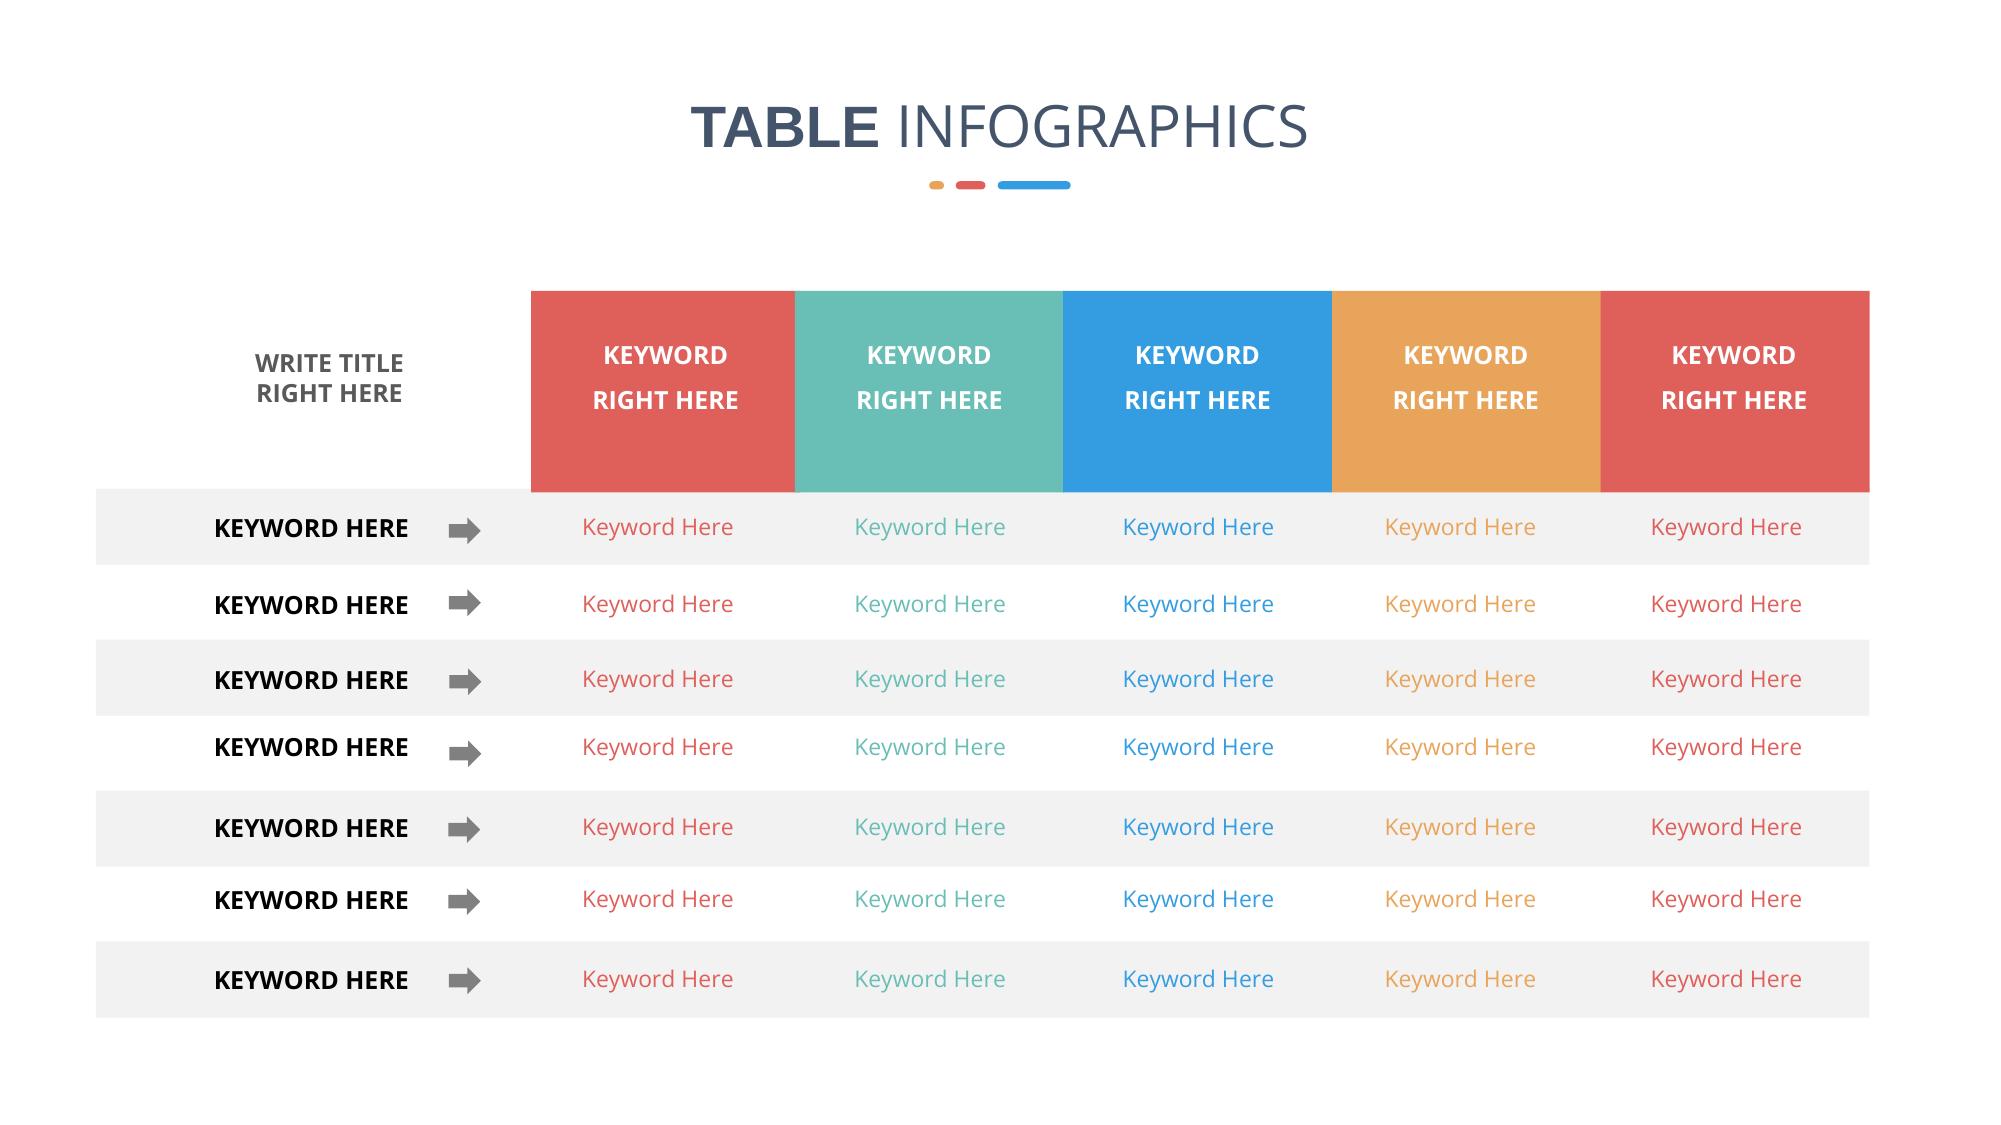

TABLE INFOGRAPHICS

KEYWORD
RIGHT HERE
KEYWORD
RIGHT HERE
KEYWORD
RIGHT HERE
KEYWORD
RIGHT HERE
KEYWORD
RIGHT HERE
WRITE TITLE
RIGHT HERE

KEYWORD HERE
Keyword Here
Keyword Here
Keyword Here
Keyword Here
Keyword Here

KEYWORD HERE
Keyword Here
Keyword Here
Keyword Here
Keyword Here
Keyword Here

KEYWORD HERE
Keyword Here
Keyword Here
Keyword Here
Keyword Here
Keyword Here

KEYWORD HERE
Keyword Here
Keyword Here
Keyword Here
Keyword Here
Keyword Here

KEYWORD HERE
Keyword Here
Keyword Here
Keyword Here
Keyword Here
Keyword Here

KEYWORD HERE
Keyword Here
Keyword Here
Keyword Here
Keyword Here
Keyword Here

KEYWORD HERE
Keyword Here
Keyword Here
Keyword Here
Keyword Here
Keyword Here